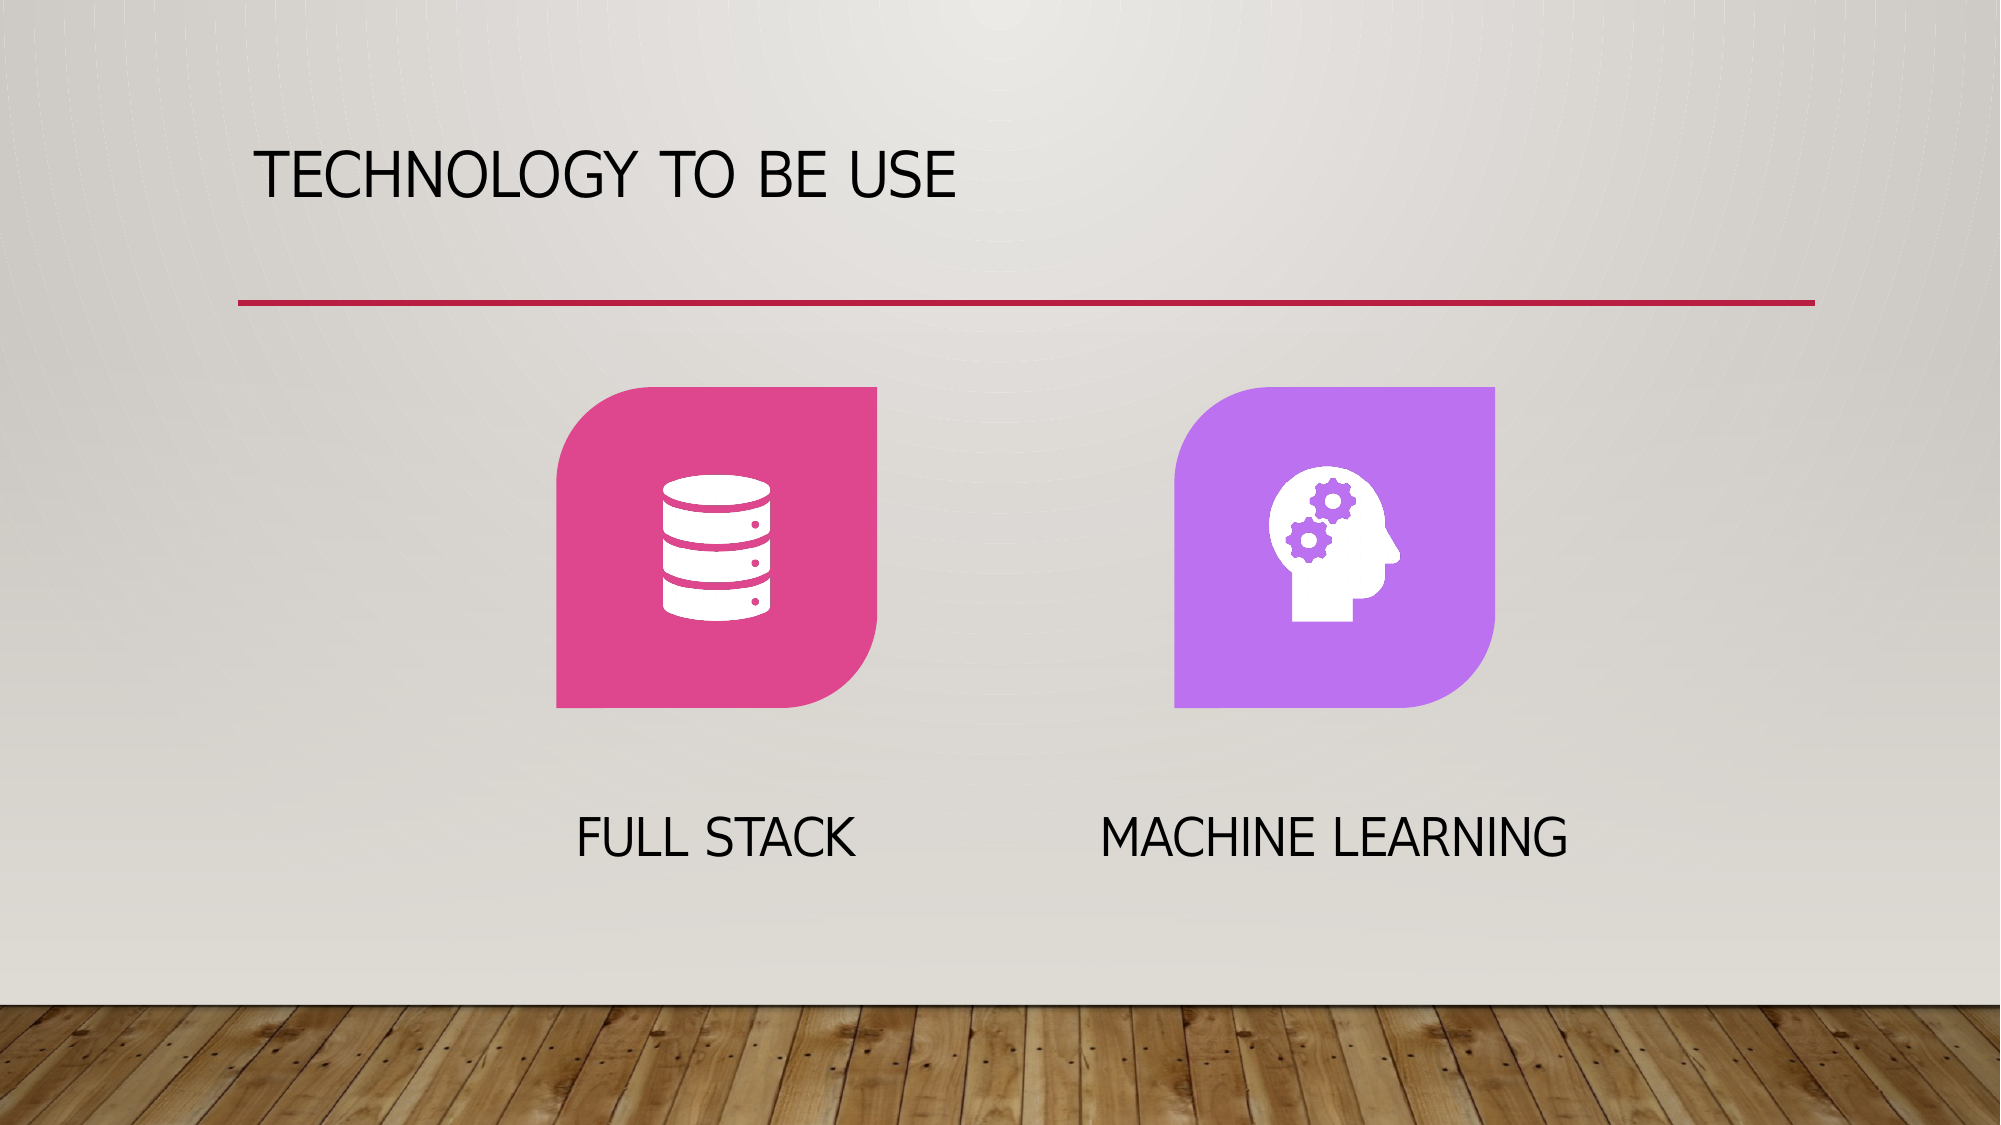

# Technology to be use
Full Stack
Machine Learning